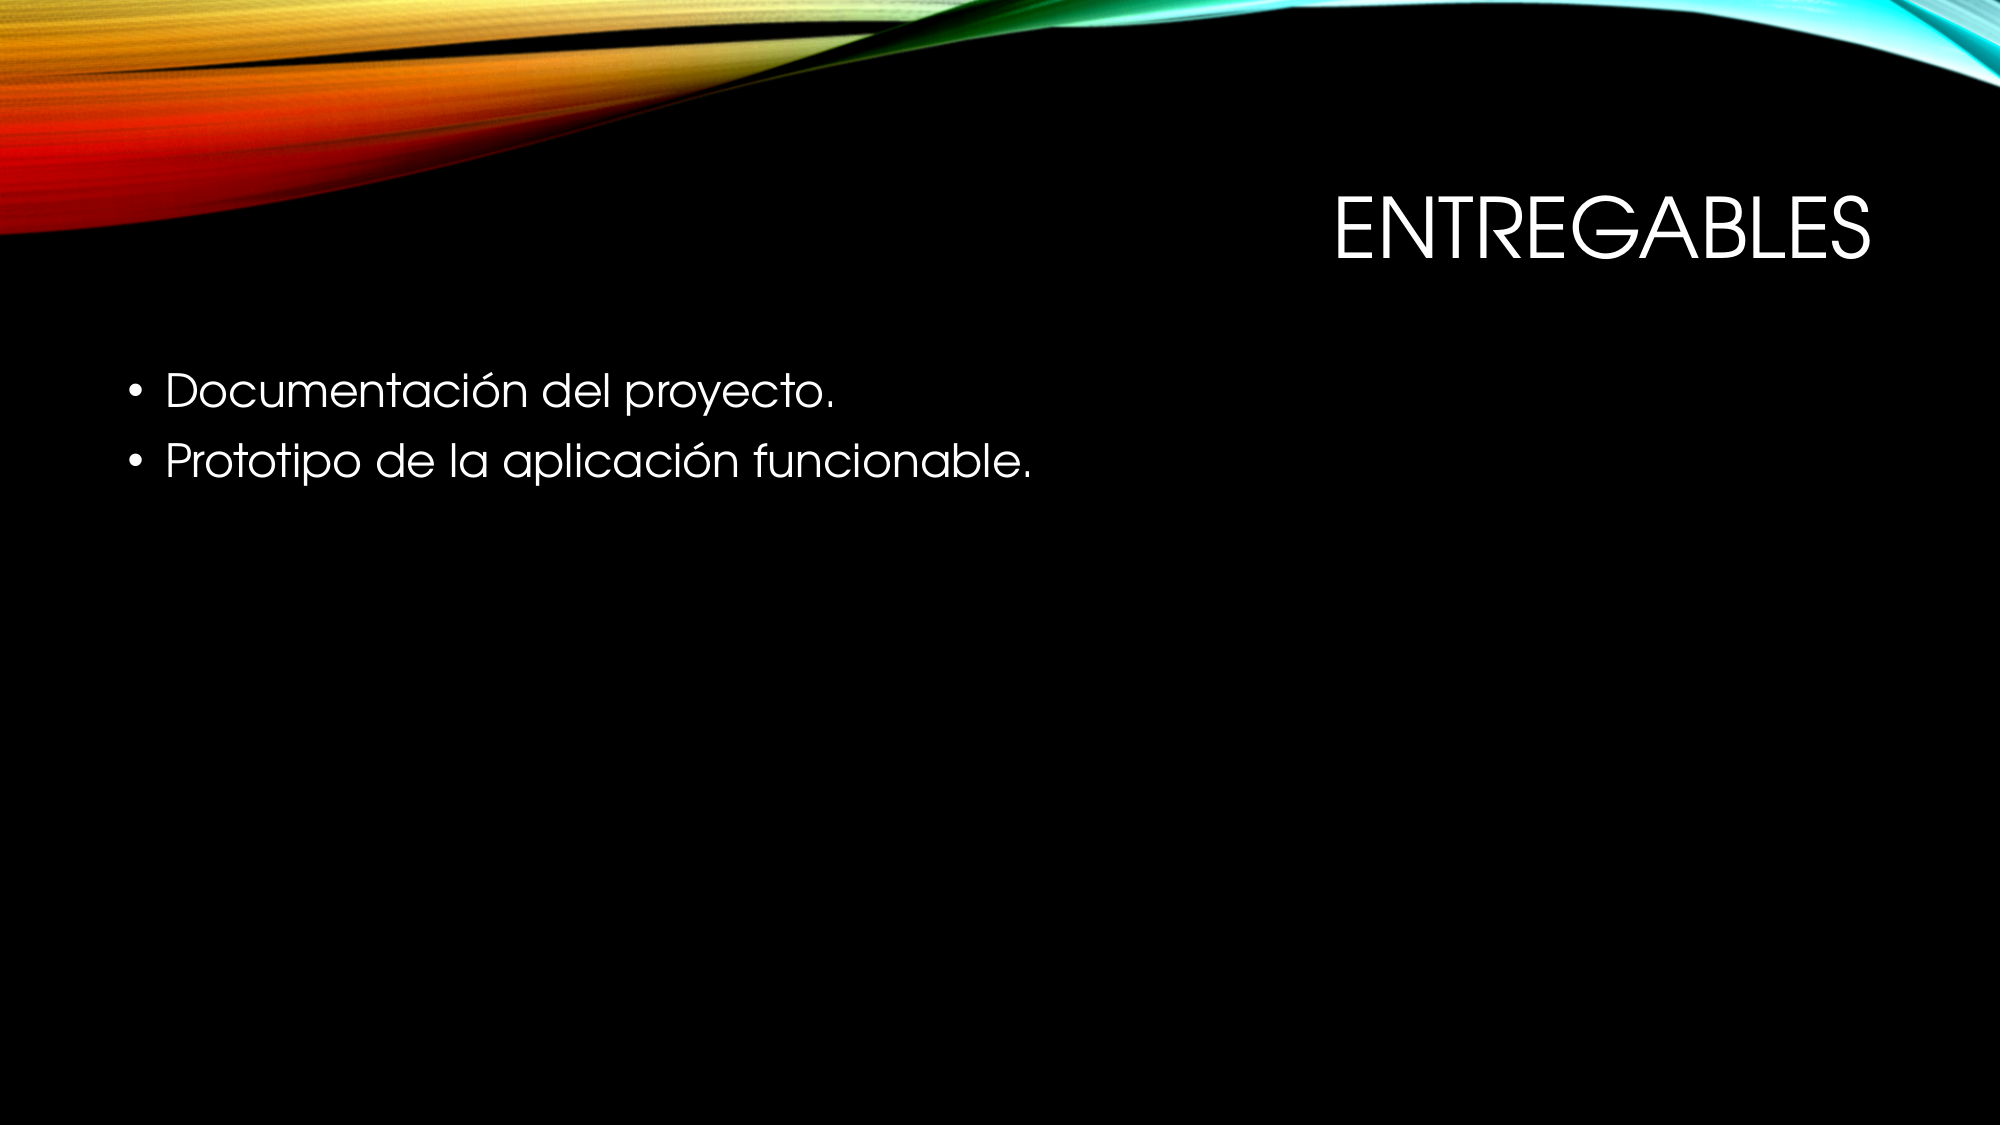

# Entregables
Documentación del proyecto.
Prototipo de la aplicación funcionable.